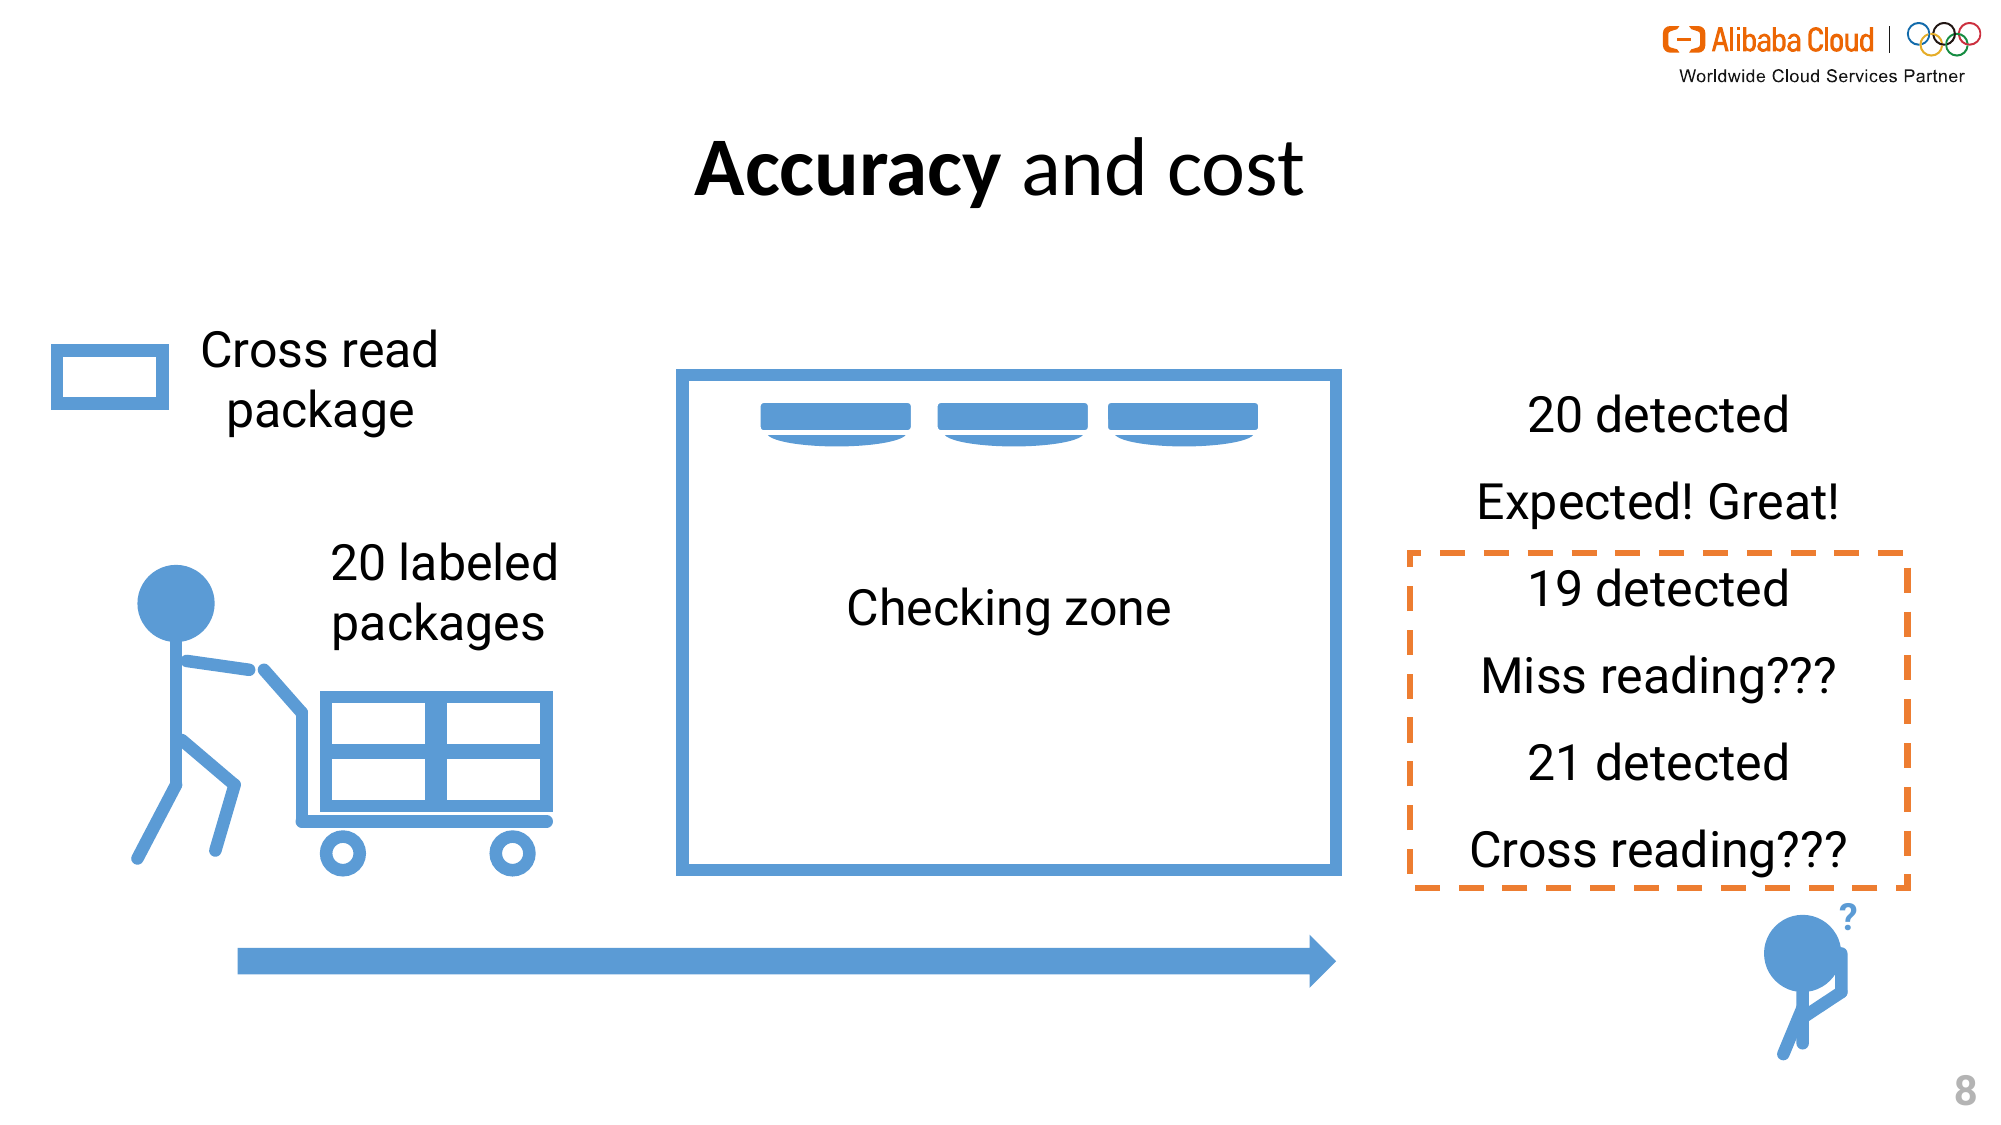

# Accuracy and cost
Cross read package

20 detected

Expected! Great!
20 labeled
packages
19 detected

Checking zone
Miss reading???
21 detected
Cross reading???
?

8